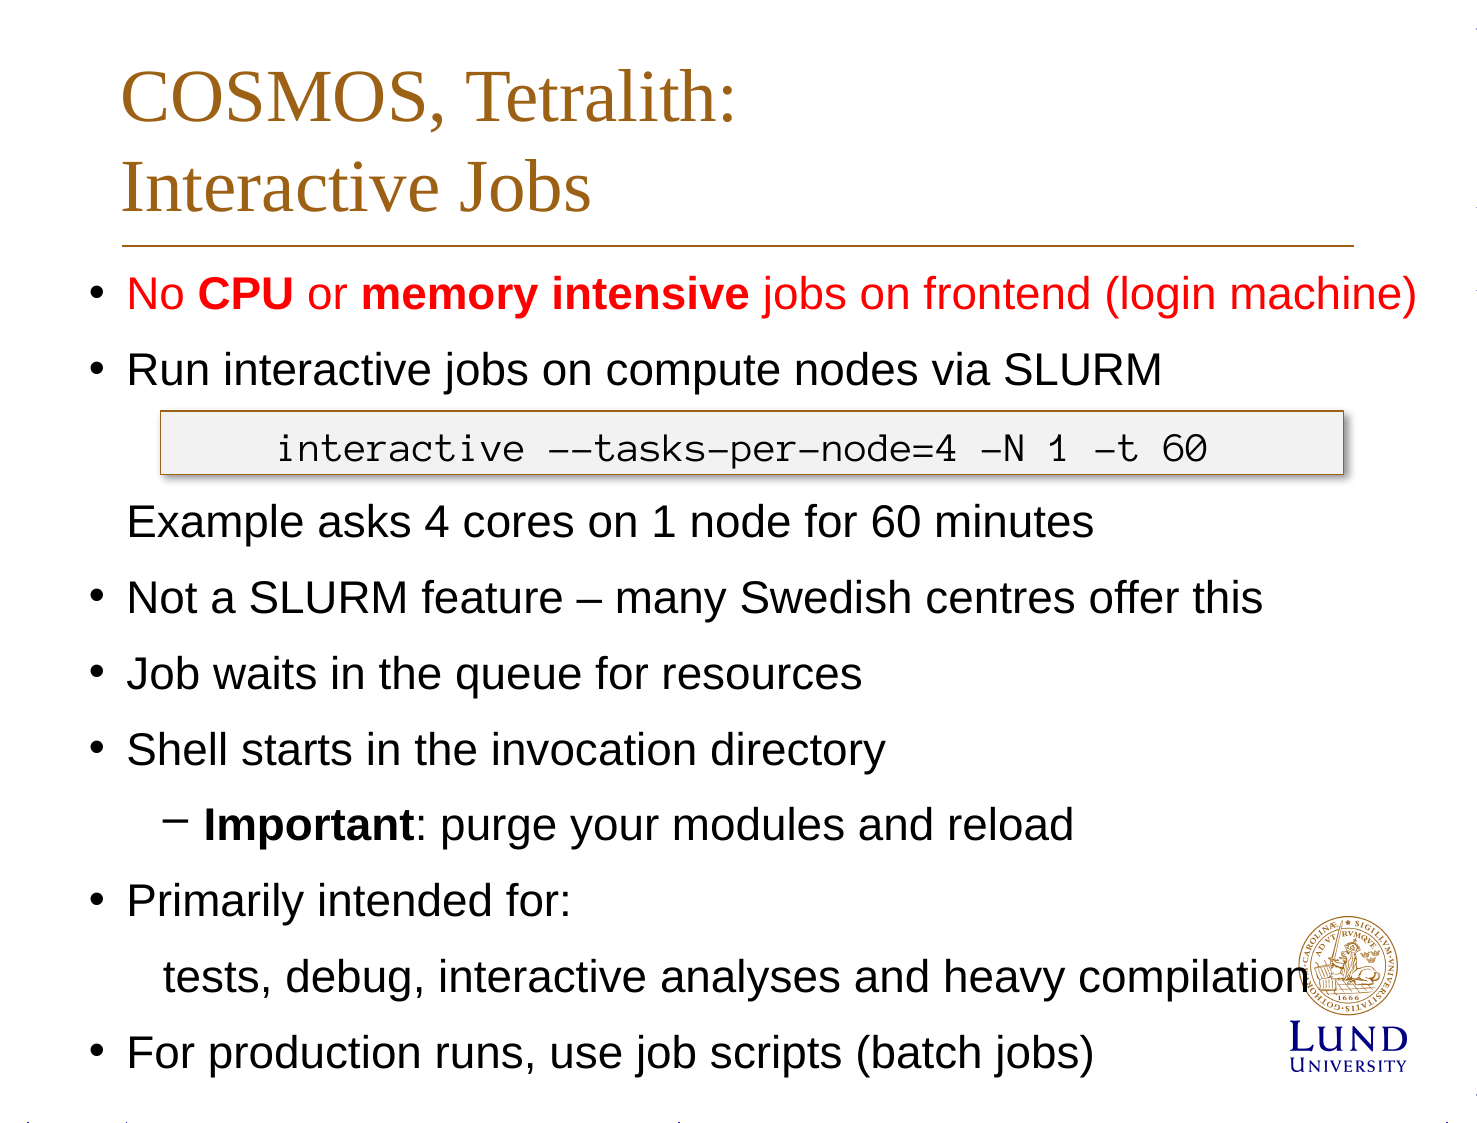

# COSMOS, Tetralith: Interactive Jobs
No CPU or memory intensive jobs on frontend (login machine)
Run interactive jobs on compute nodes via SLURM
		interactive --tasks-per-node=4 -N 1 -t 60
	Example asks 4 cores on 1 node for 60 minutes
Not a SLURM feature – many Swedish centres offer this
Job waits in the queue for resources
Shell starts in the invocation directory
Important: purge your modules and reload
Primarily intended for:
tests, debug, interactive analyses and heavy compilation
For production runs, use job scripts (batch jobs)